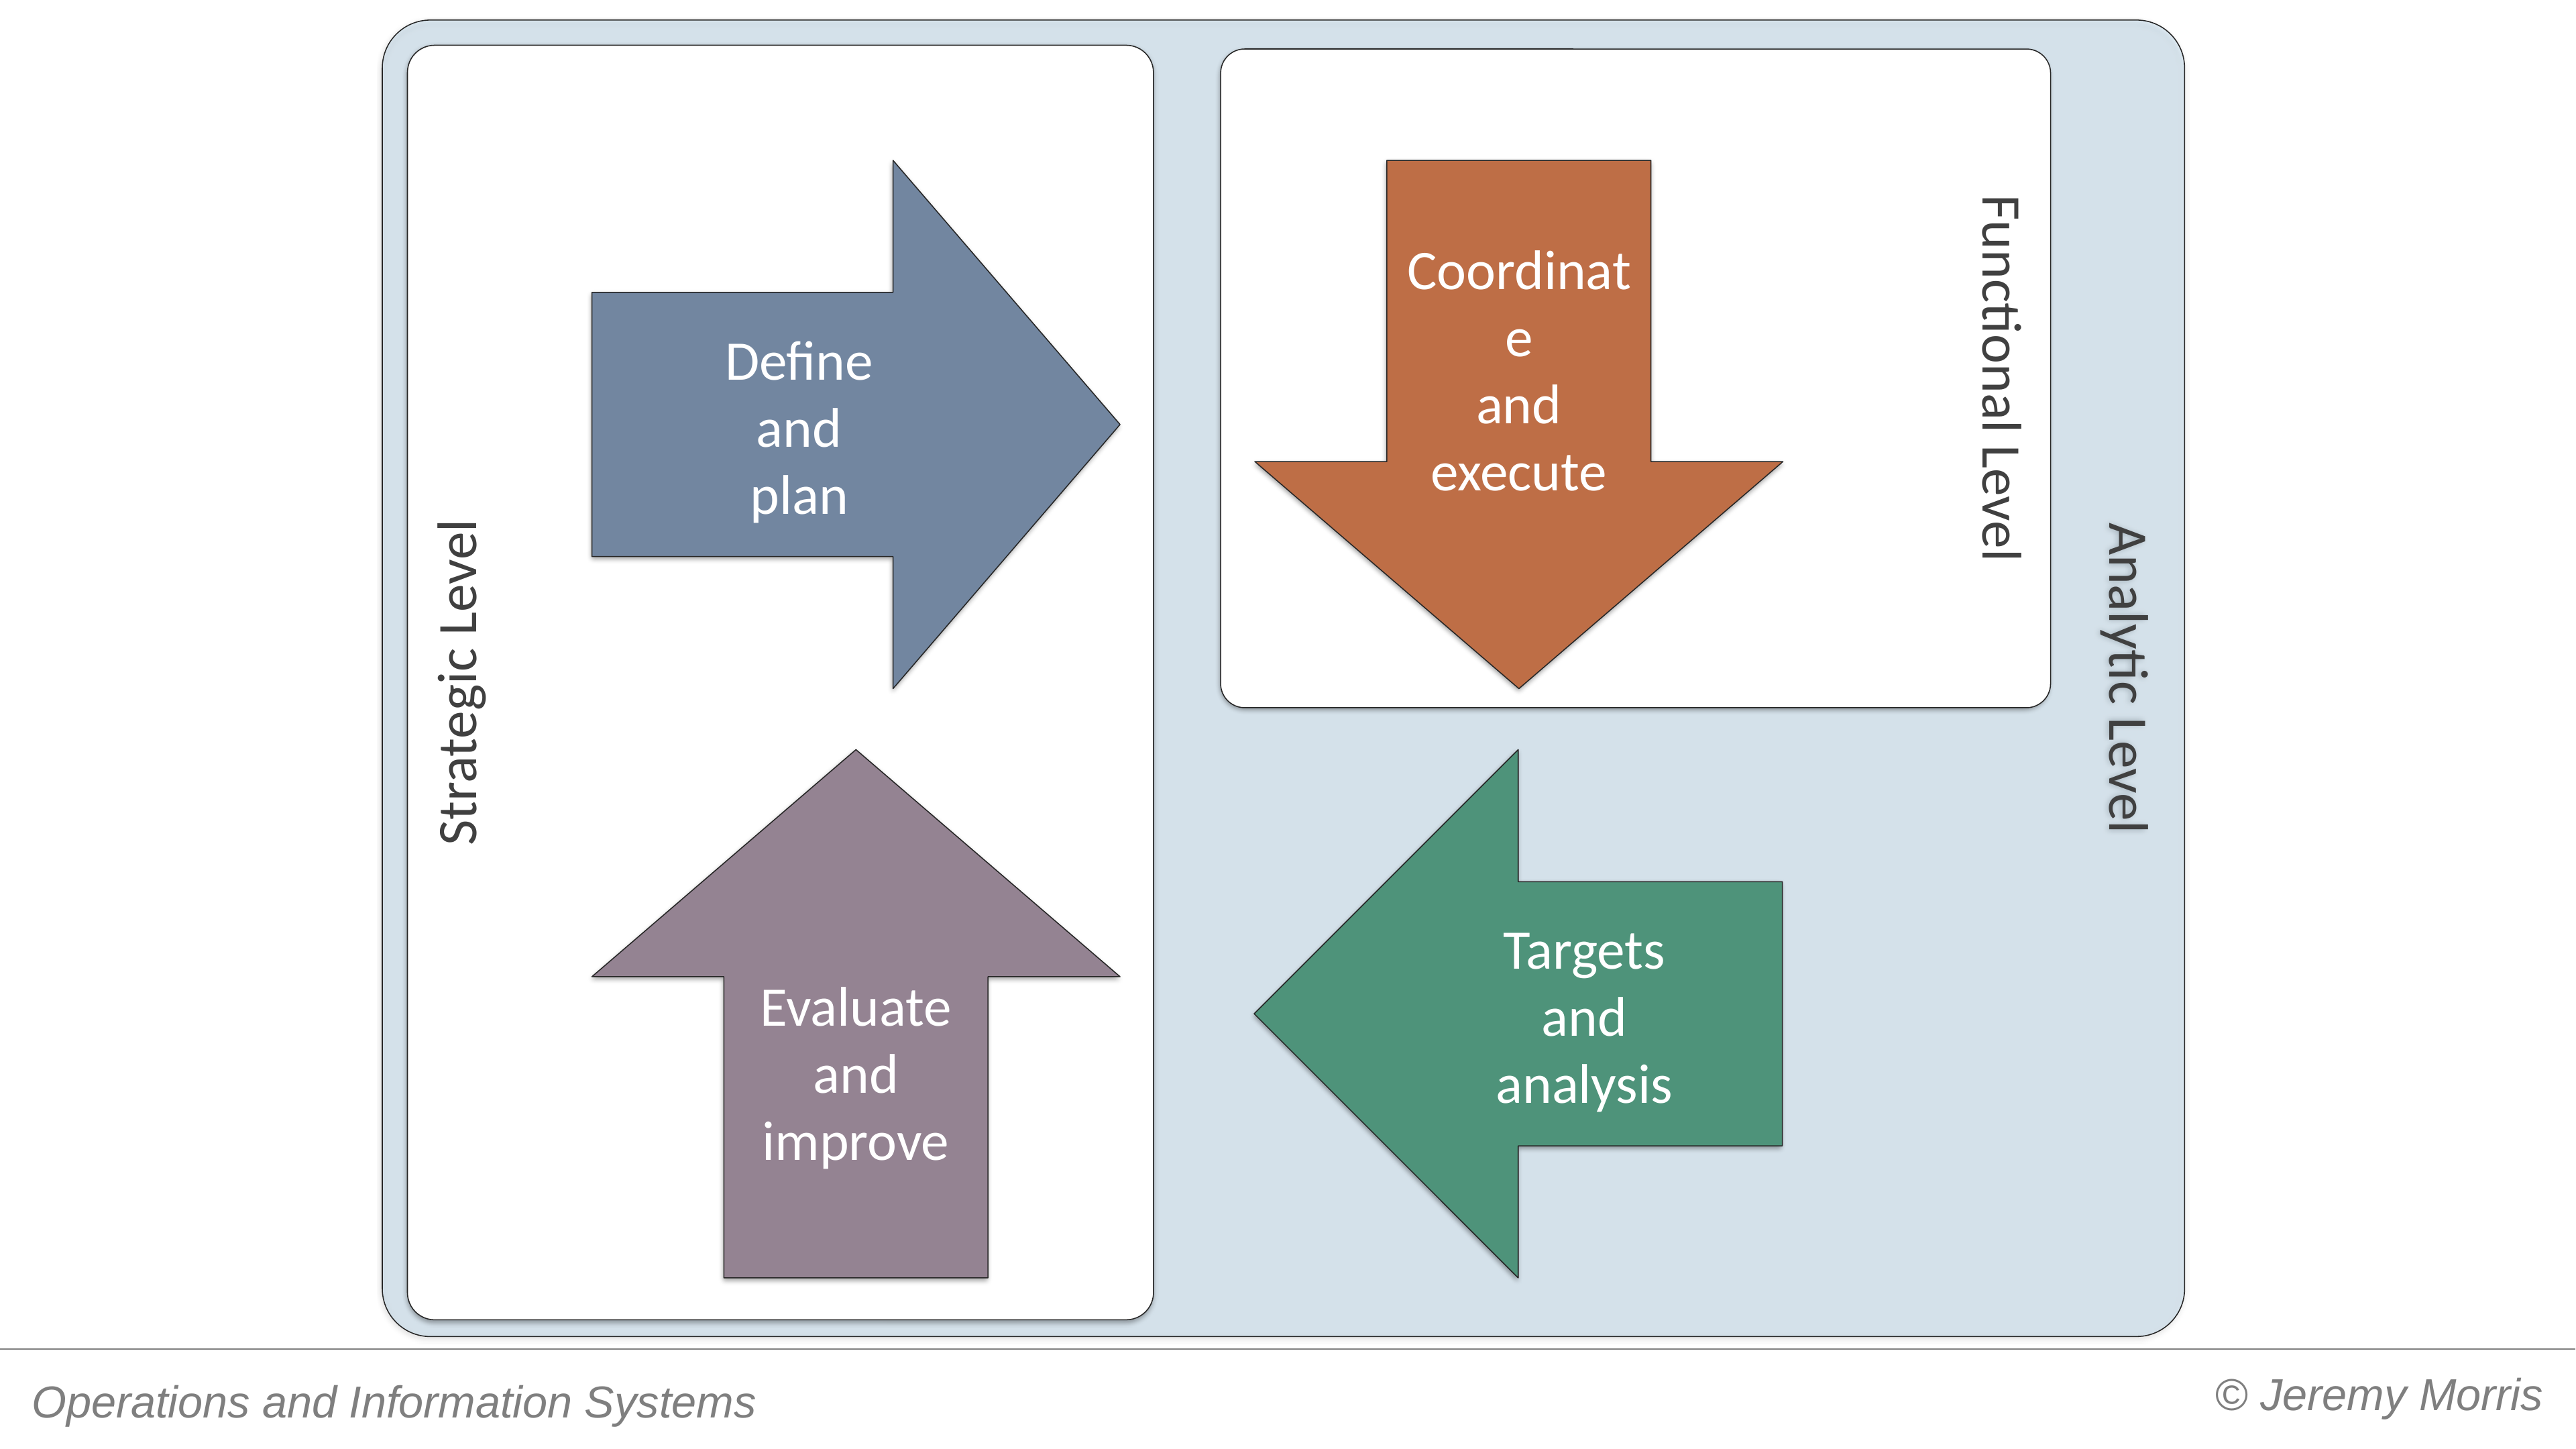

Analytic Level
Strategic Level
Functional Level
Define
and
plan
Coordinate
and
execute
Evaluate
and
improve
Targets
and
analysis